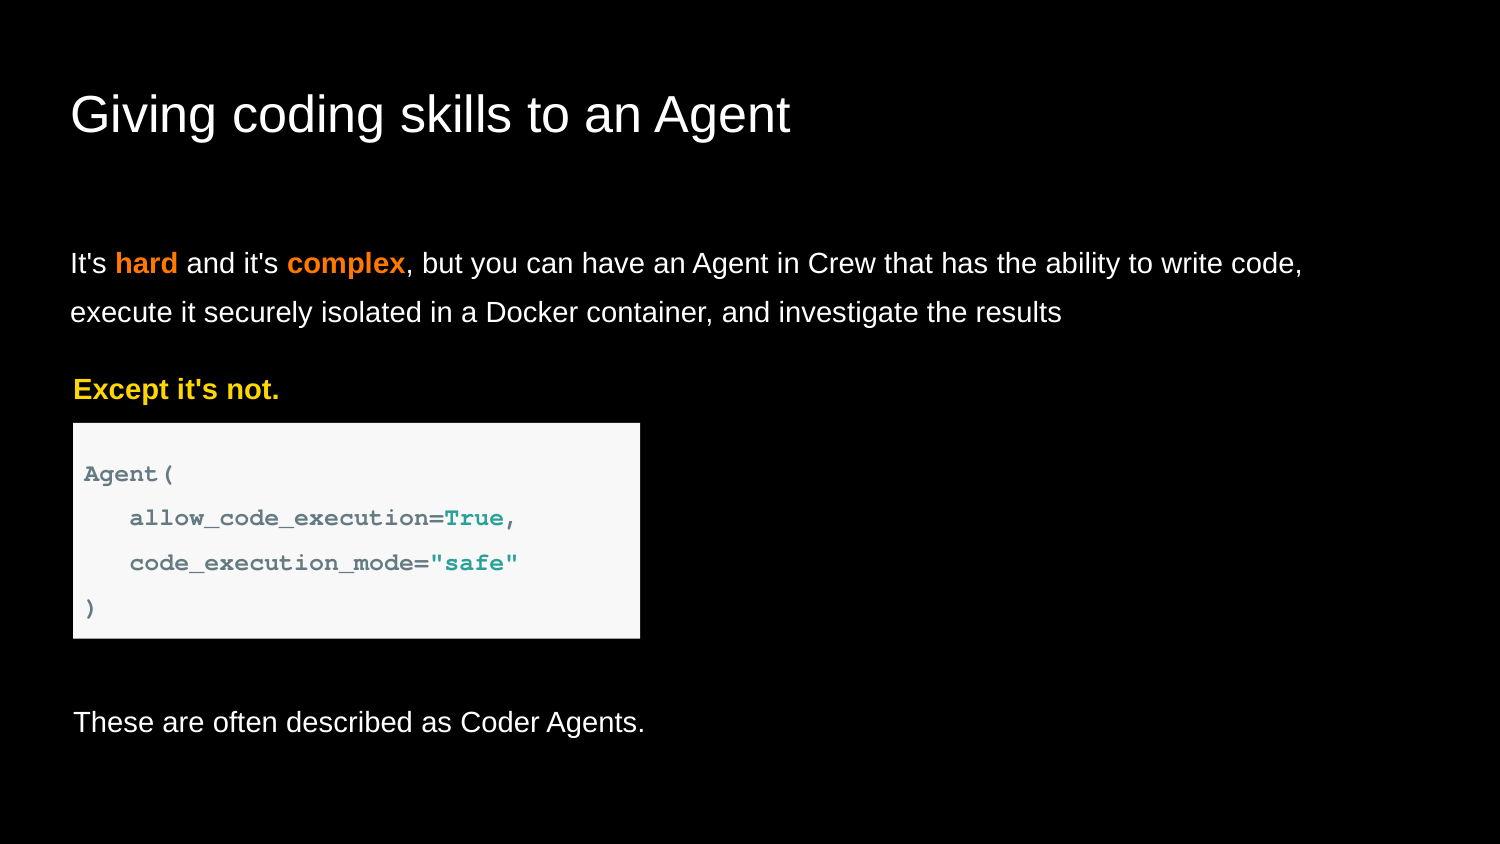

Giving coding skills to an Agent
It's hard and it's complex, but you can have an Agent in Crew that has the ability to write code, execute it securely isolated in a Docker container, and investigate the results
Except it's not.
Agent(
   allow_code_execution=True,
   code_execution_mode="safe"
)
These are often described as Coder Agents.